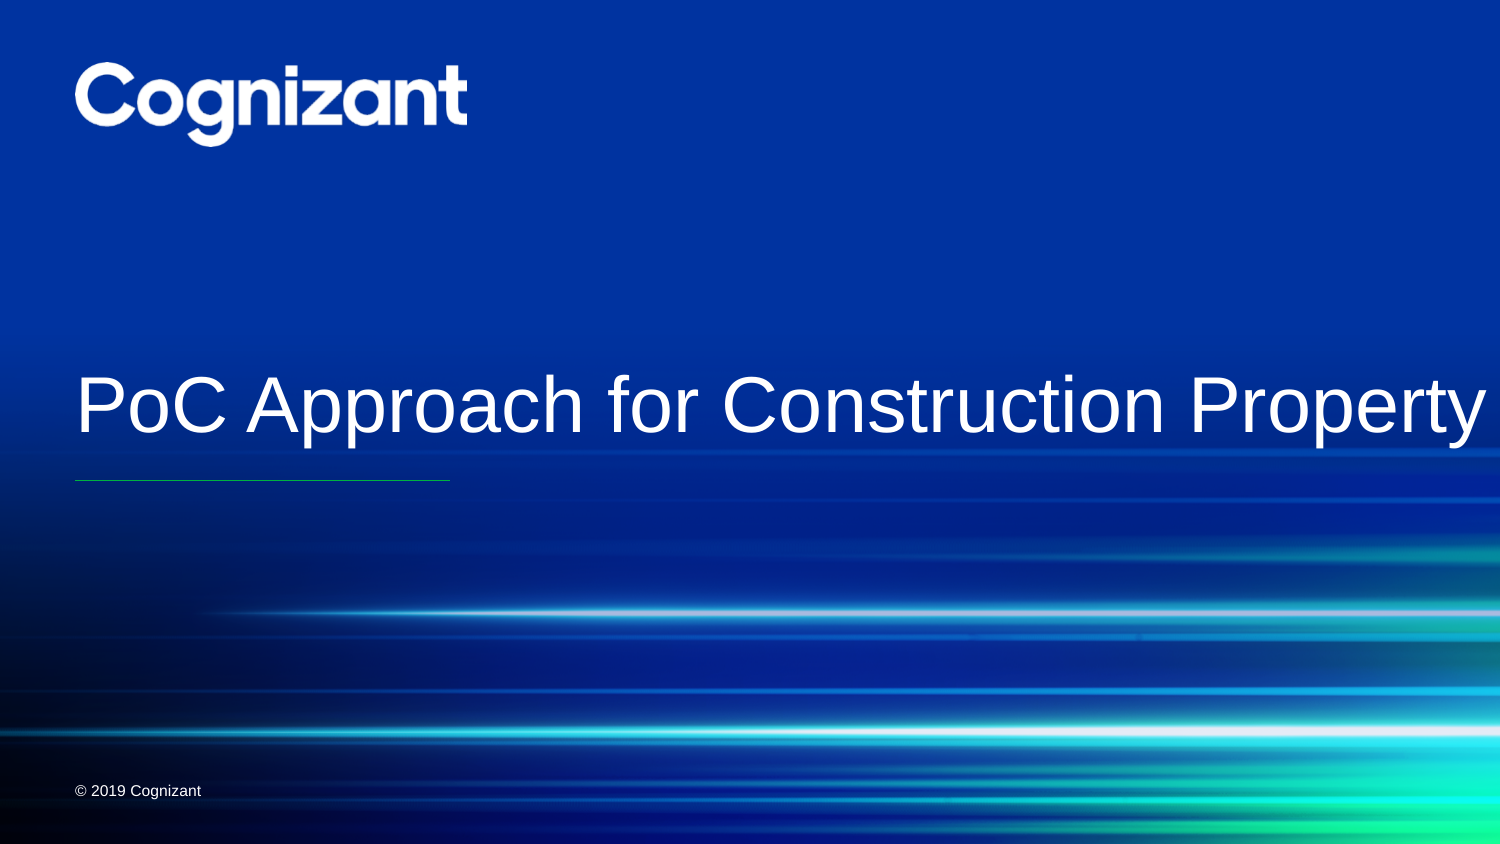

# PoC Approach for Construction Property
© 2019 Cognizant